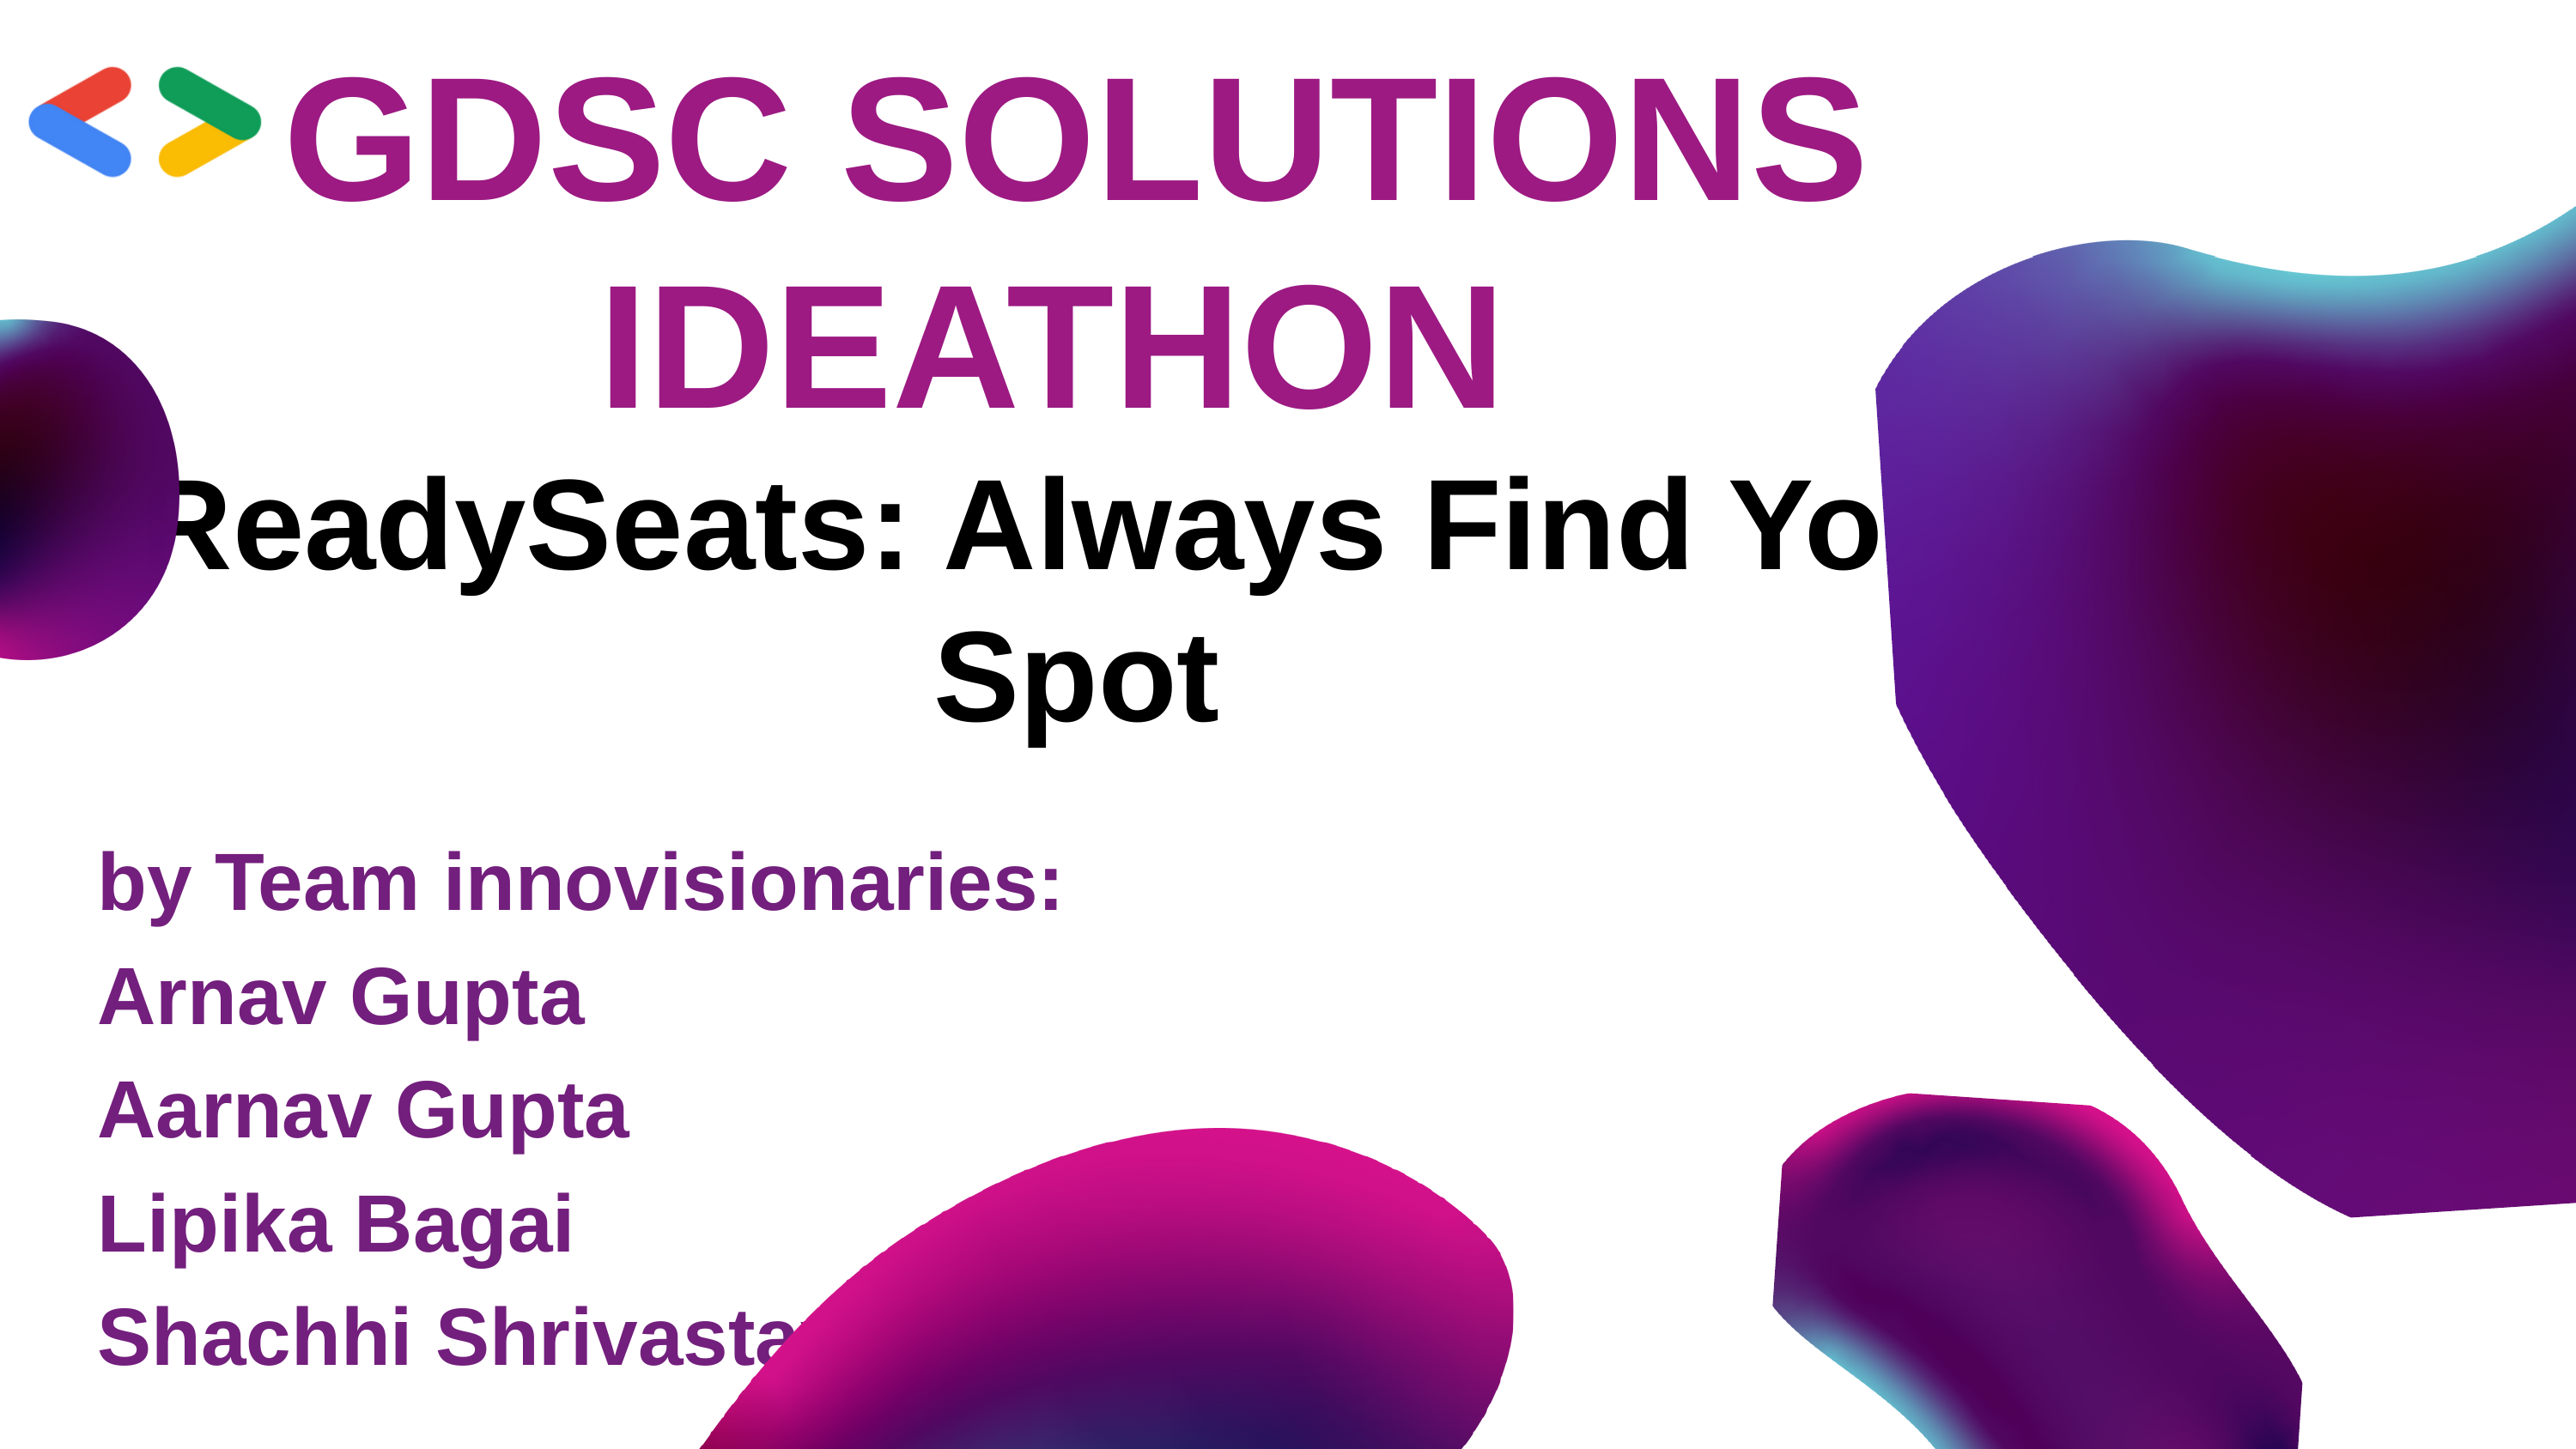

GDSC SOLUTIONS IDEATHON
ReadySeats: Always Find Your Spot
by Team innovisionaries:
Arnav Gupta
Aarnav Gupta
Lipika Bagai
Shachhi Shrivastav